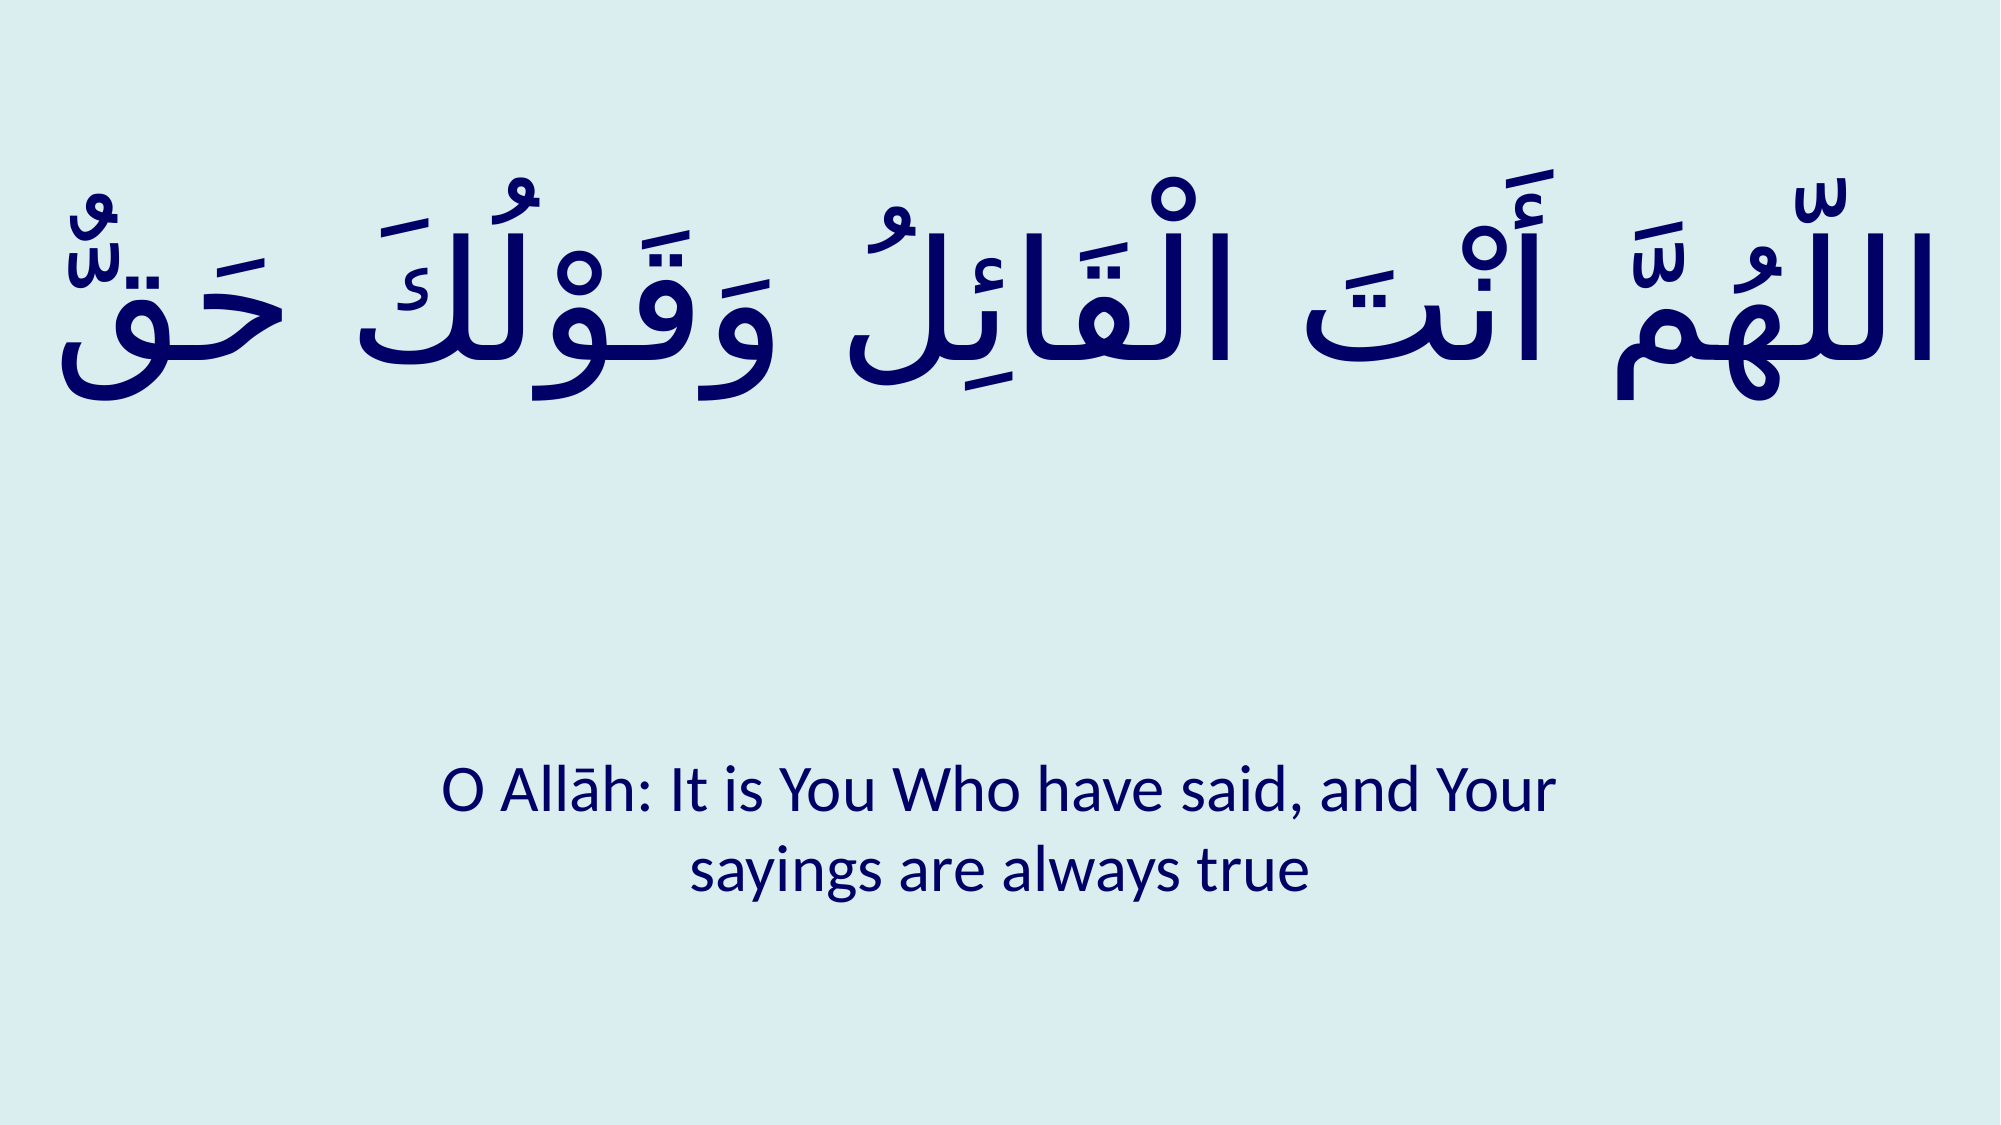

# اللّهُمَّ أَنْتَ الْقَائِلُ وَقَوْلُكَ حَقٌّ
O Allāh: It is You Who have said, and Your sayings are always true